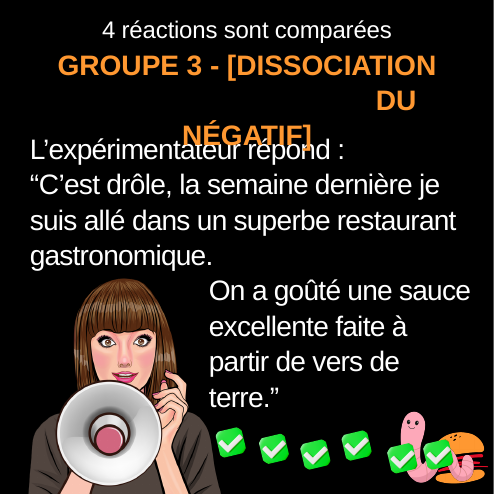

4 réactions sont comparées
GROUPE 3 - [DISSOCIATION
                                       DU NÉGATIF]
L’expérimentateur répond :
“C’est drôle, la semaine dernière je suis allé dans un superbe restaurant gastronomique.
On a goûté une sauce excellente faite à partir de vers de terre.”